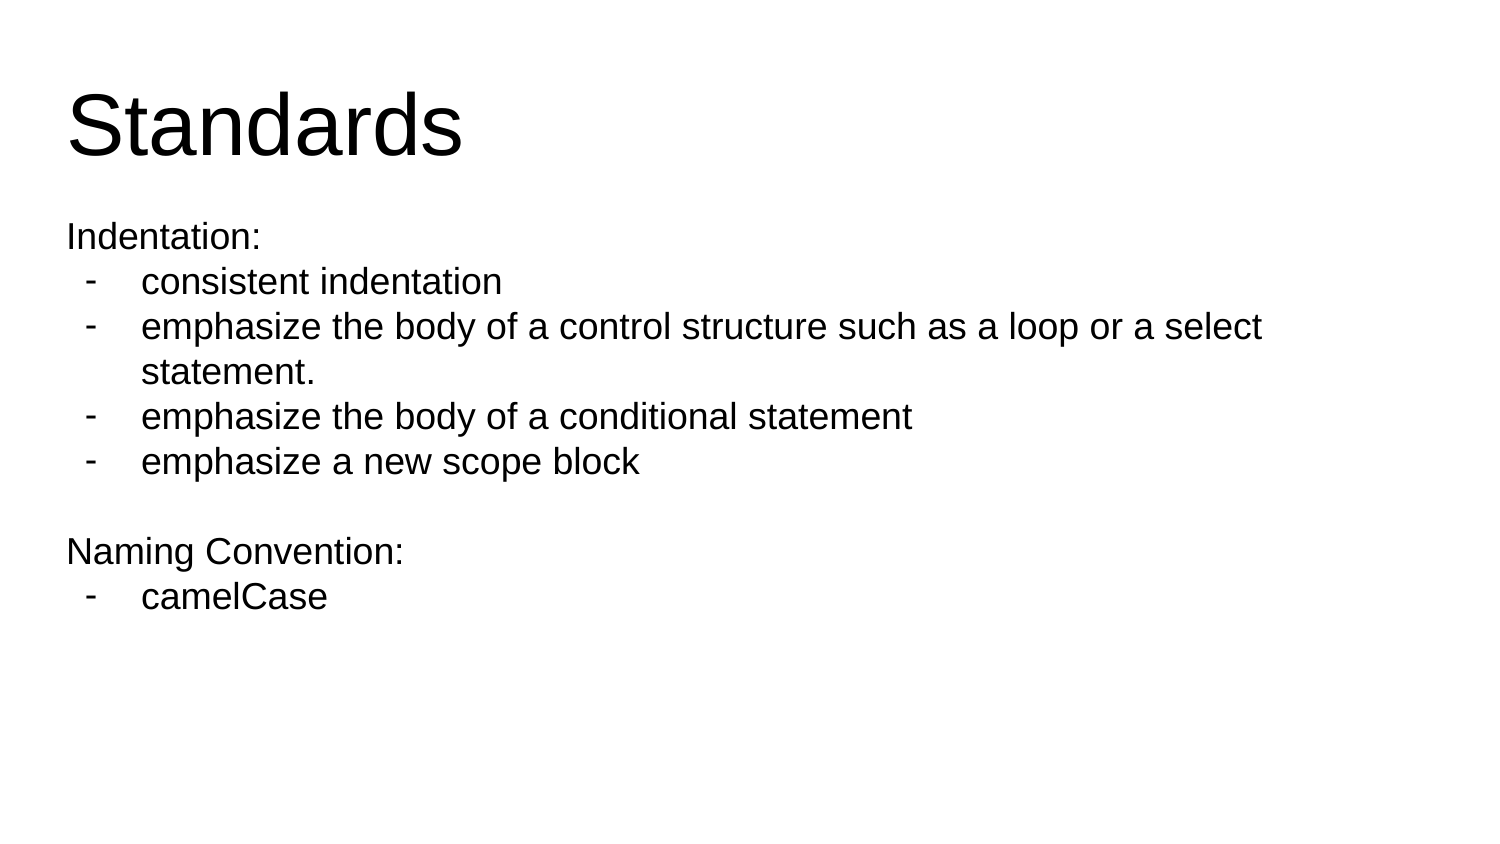

# Standards
Indentation:
consistent indentation
emphasize the body of a control structure such as a loop or a select statement.
emphasize the body of a conditional statement
emphasize a new scope block

Naming Convention:
camelCase